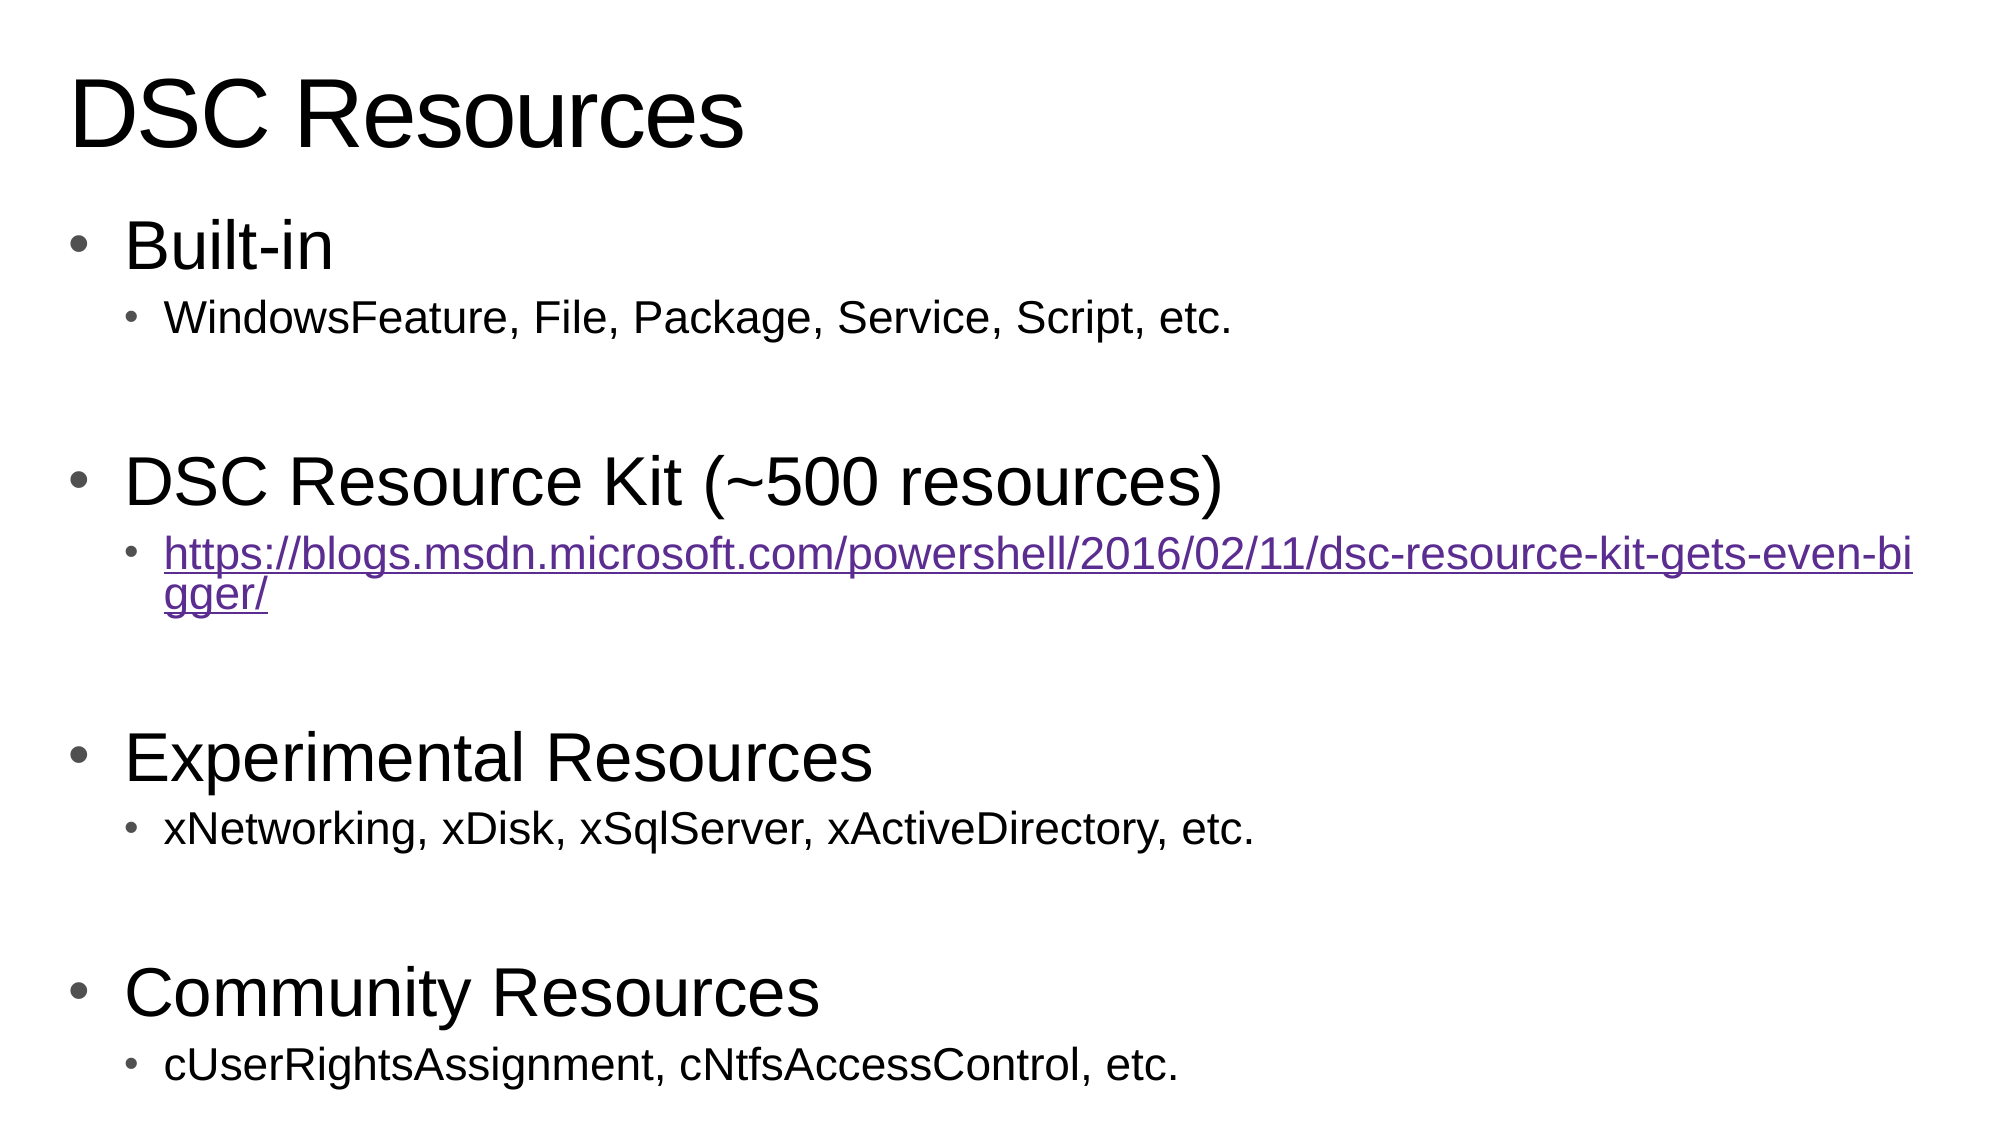

# DSC Resources
Built-in
WindowsFeature, File, Package, Service, Script, etc.

DSC Resource Kit (~500 resources)
https://blogs.msdn.microsoft.com/powershell/2016/02/11/dsc-resource-kit-gets-even-bigger/

Experimental Resources
xNetworking, xDisk, xSqlServer, xActiveDirectory, etc.

Community Resources
cUserRightsAssignment, cNtfsAccessControl, etc.